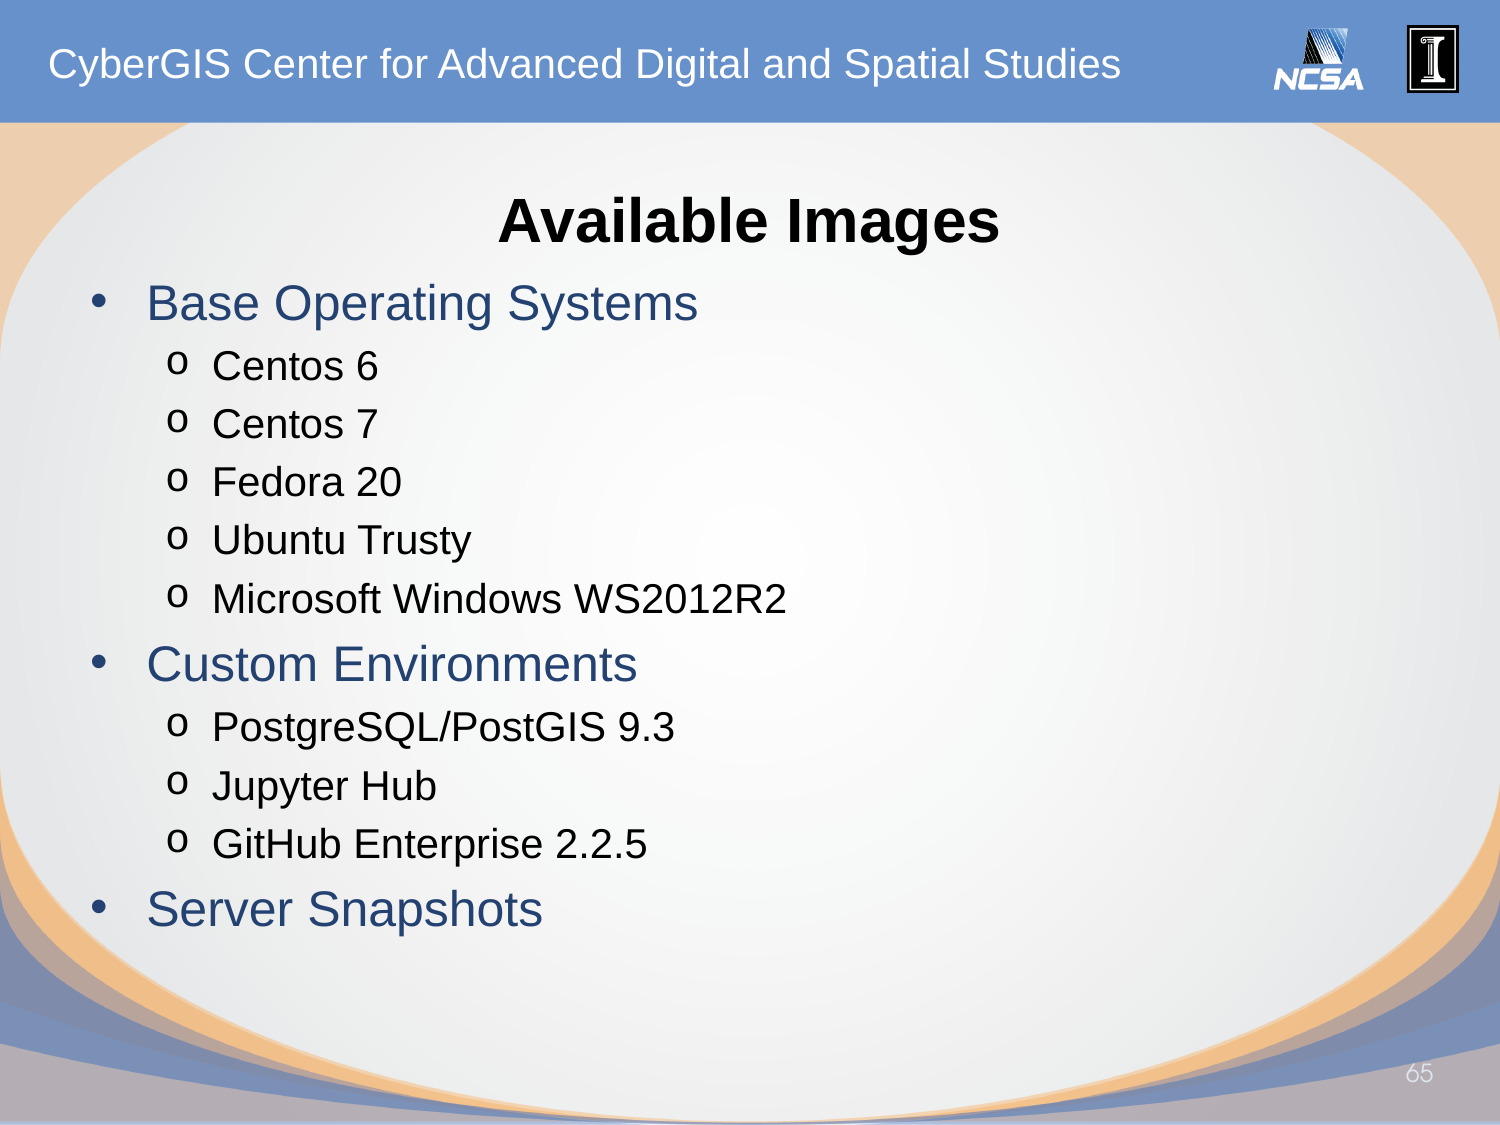

# Available Images
Base Operating Systems
Centos 6
Centos 7
Fedora 20
Ubuntu Trusty
Microsoft Windows WS2012R2
Custom Environments
PostgreSQL/PostGIS 9.3
Jupyter Hub
GitHub Enterprise 2.2.5
Server Snapshots
65